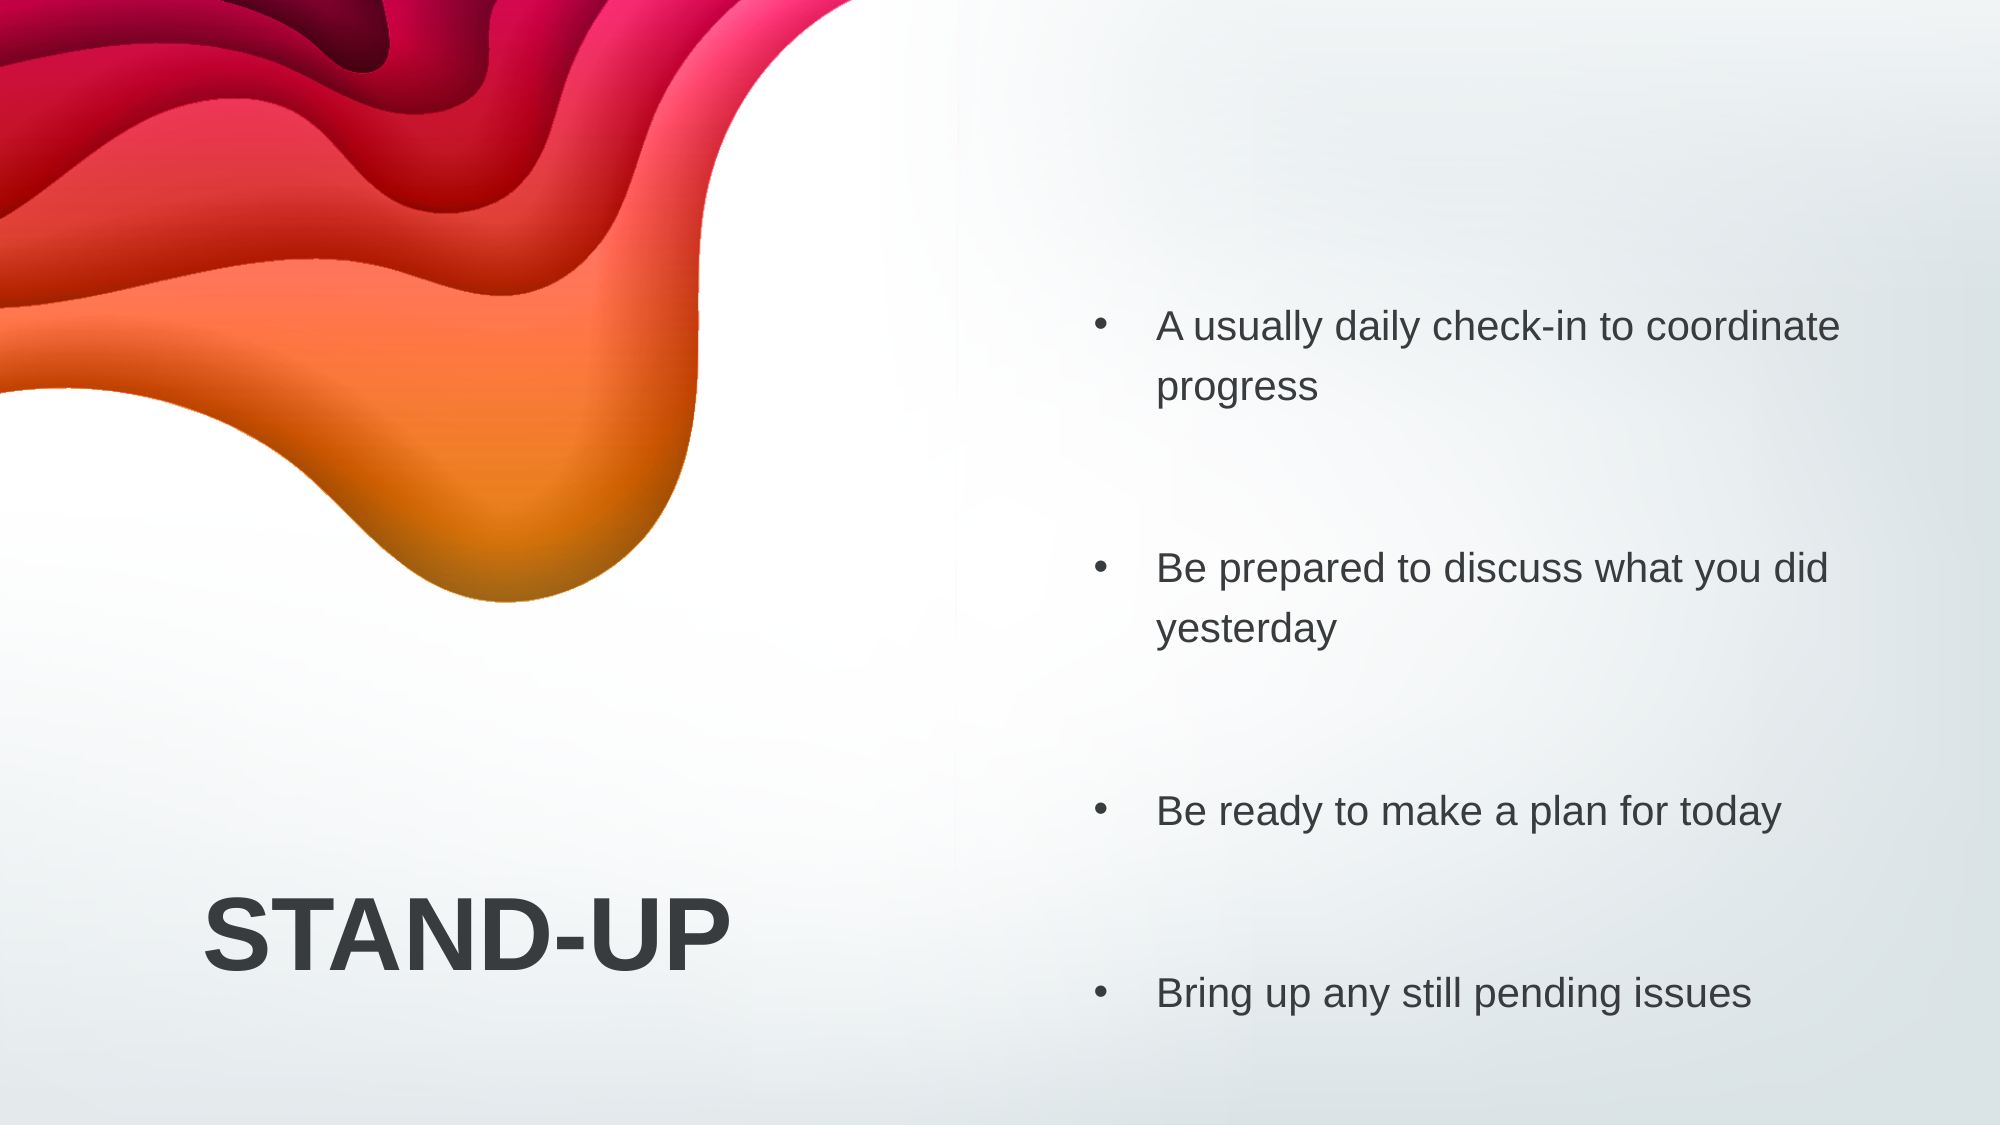

A usually daily check-in to coordinate progress

Be prepared to discuss what you did yesterday

Be ready to make a plan for today

Bring up any still pending issues
# STAND-UP